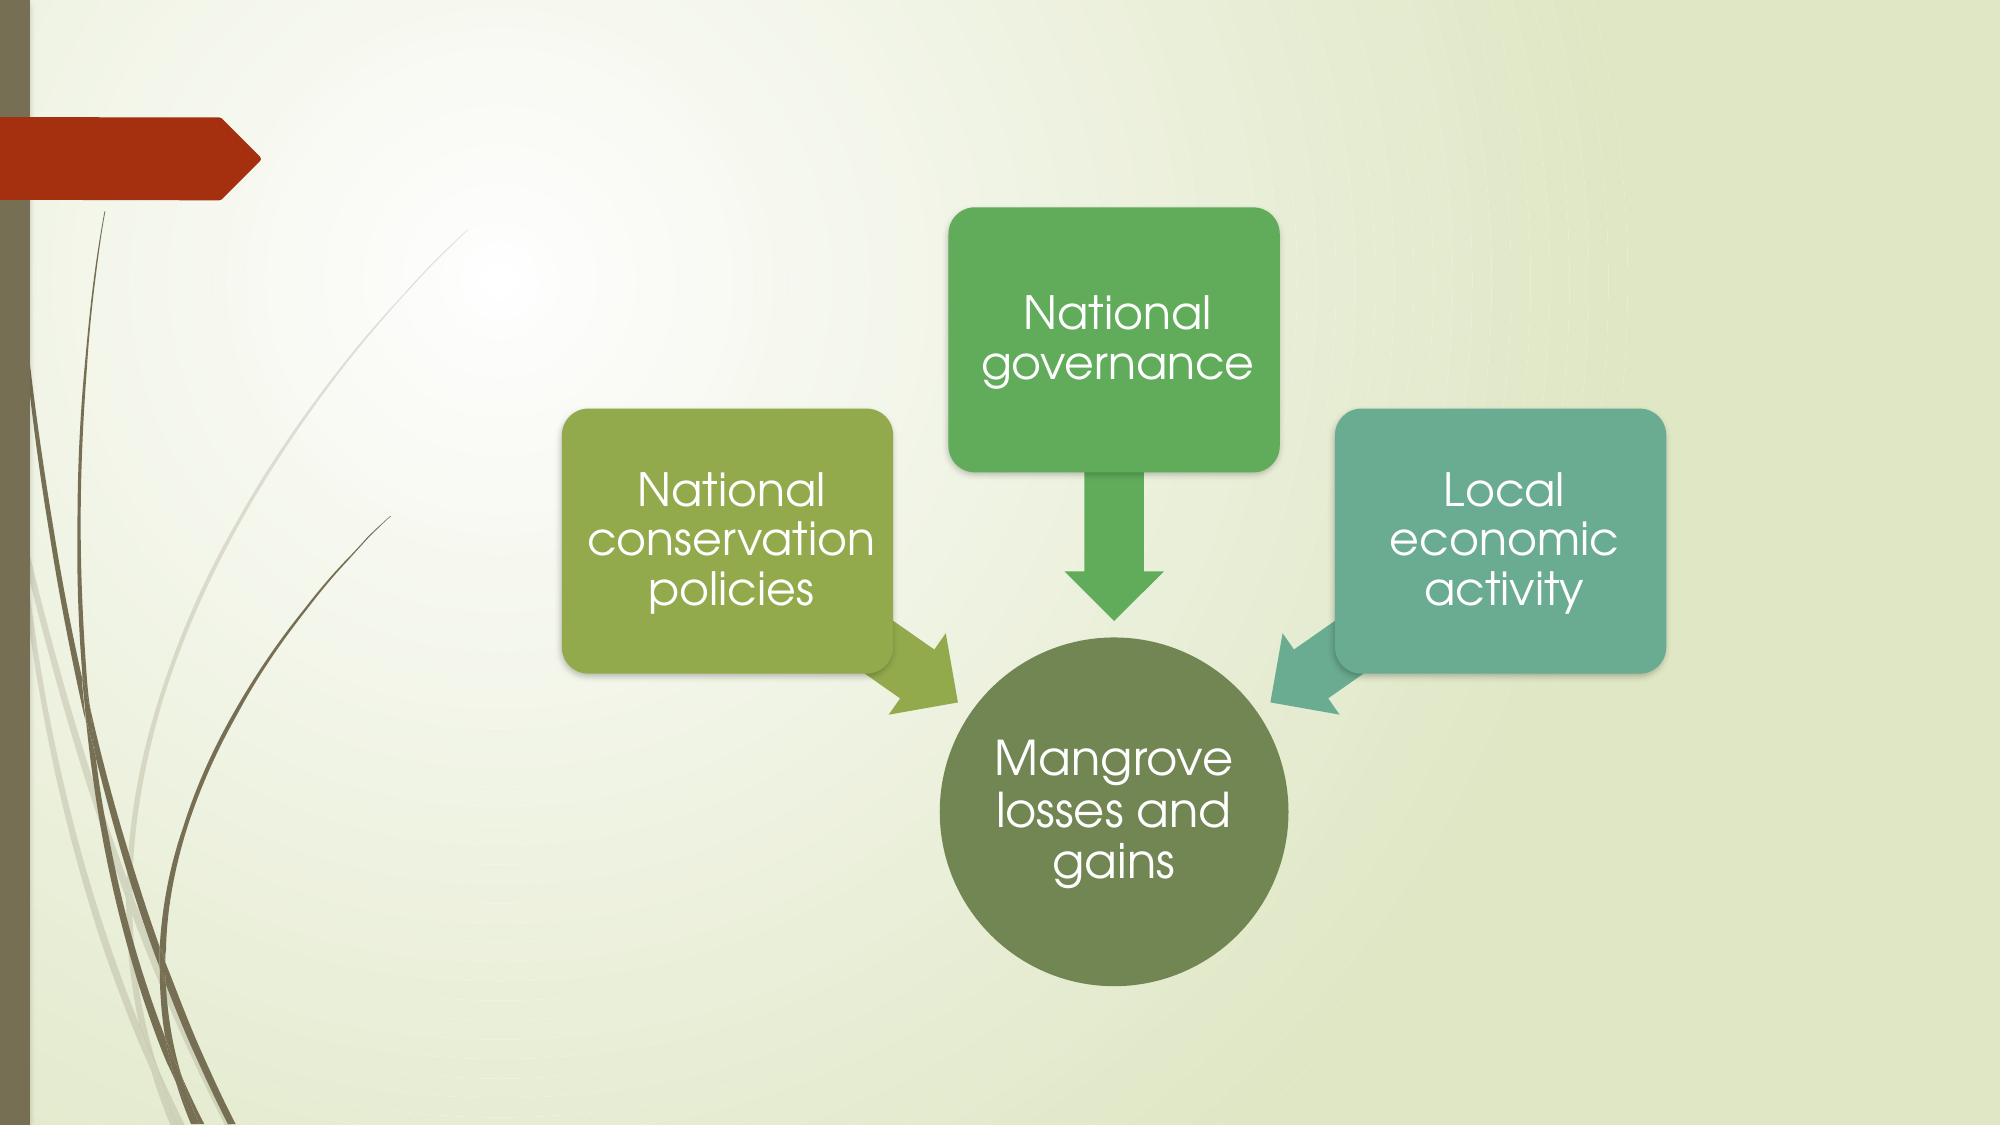

Mangrove losses and gains
National conservation policies
National governance
Local economic activity